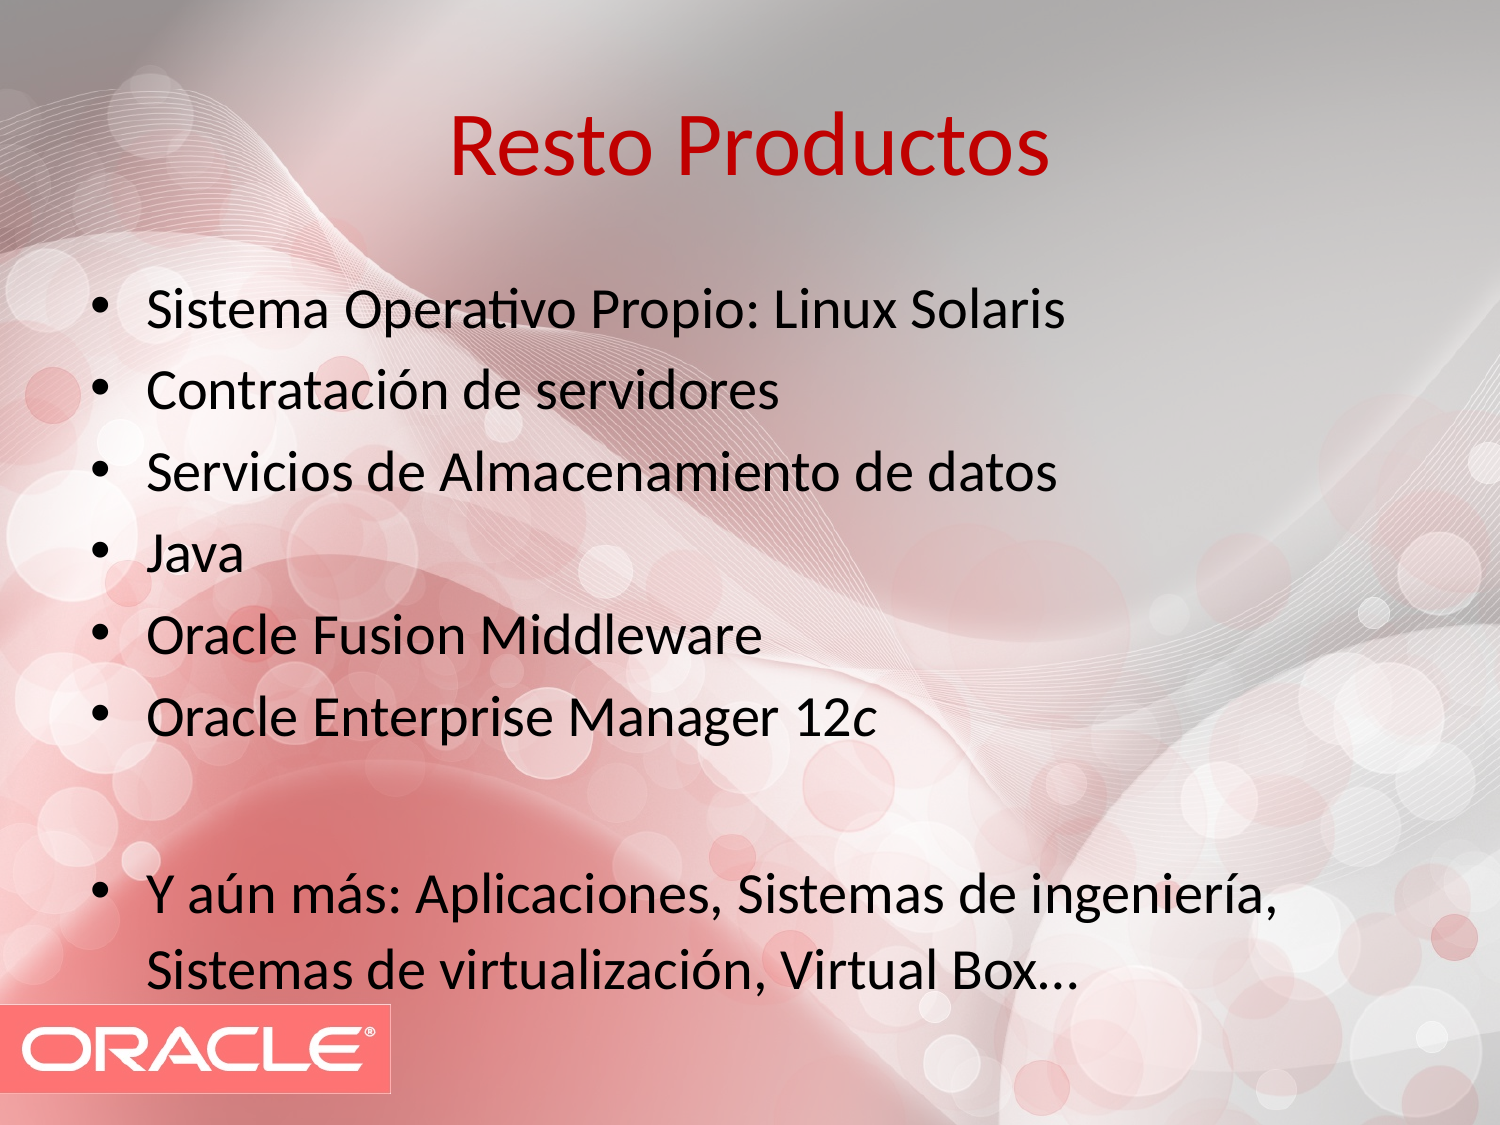

# Resto Productos
Sistema Operativo Propio: Linux Solaris
Contratación de servidores
Servicios de Almacenamiento de datos
Java
Oracle Fusion Middleware
Oracle Enterprise Manager 12c

Y aún más: Aplicaciones, Sistemas de ingeniería, Sistemas de virtualización, Virtual Box…